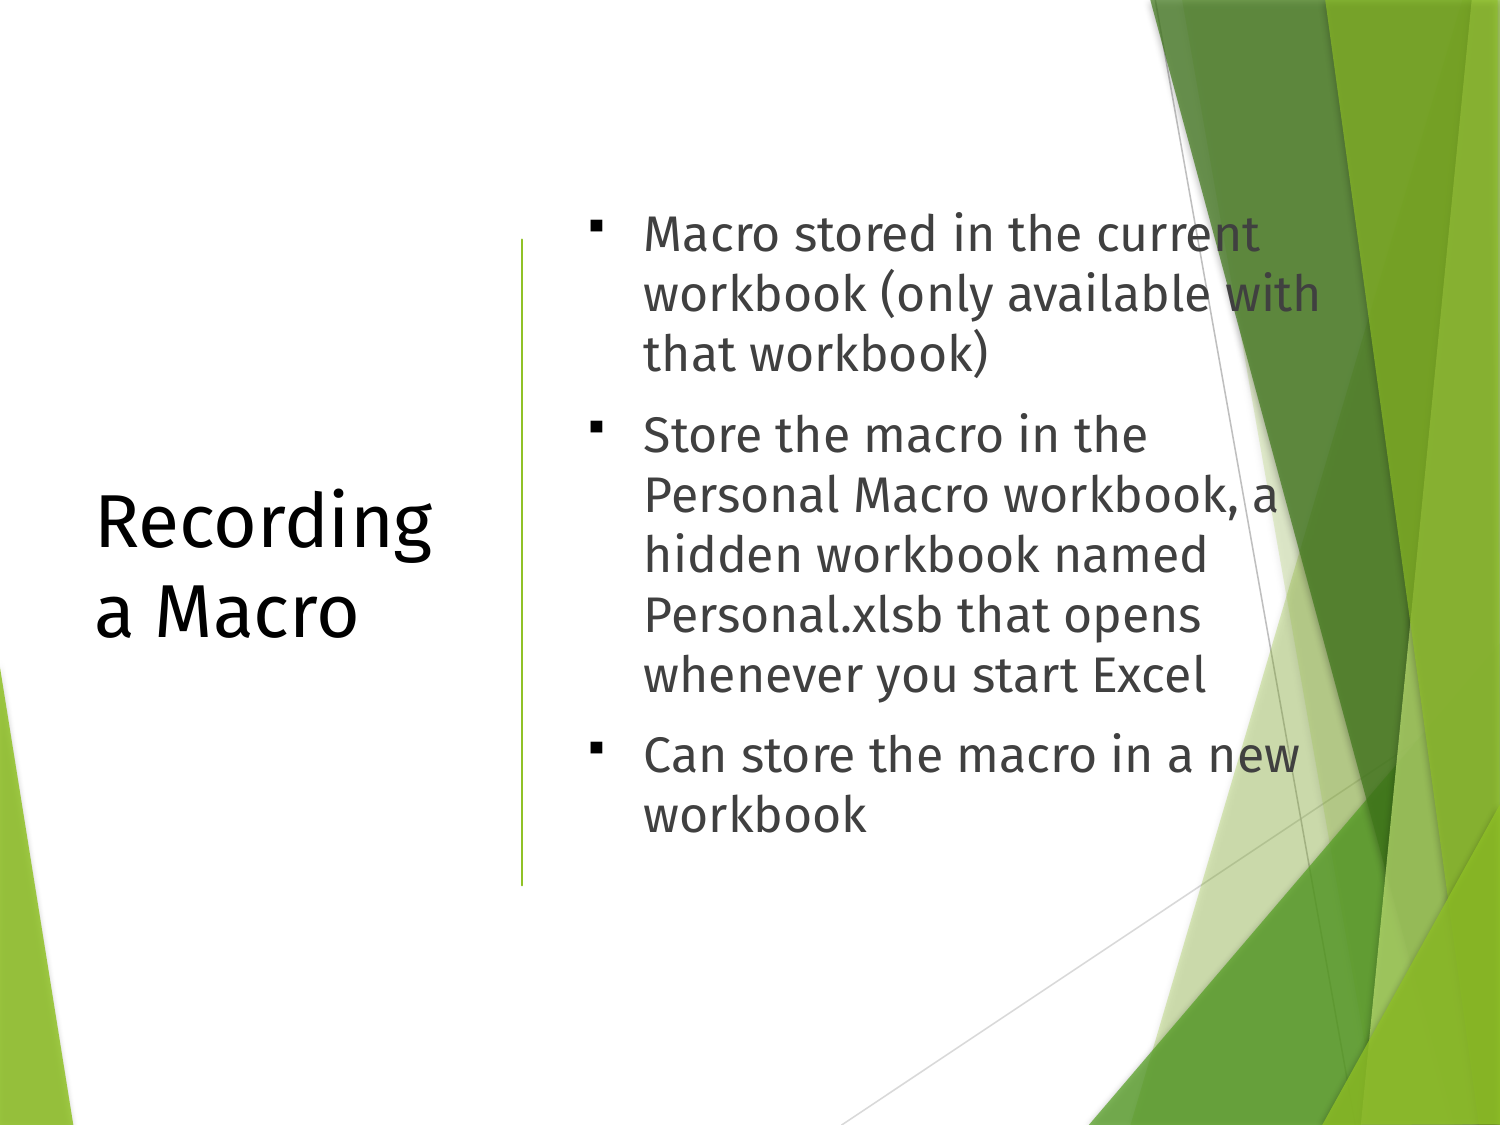

# Recording a Macro
Macro stored in the current workbook (only available with that workbook)
Store the macro in the Personal Macro workbook, a hidden workbook named Personal.xlsb that opens whenever you start Excel
Can store the macro in a new workbook